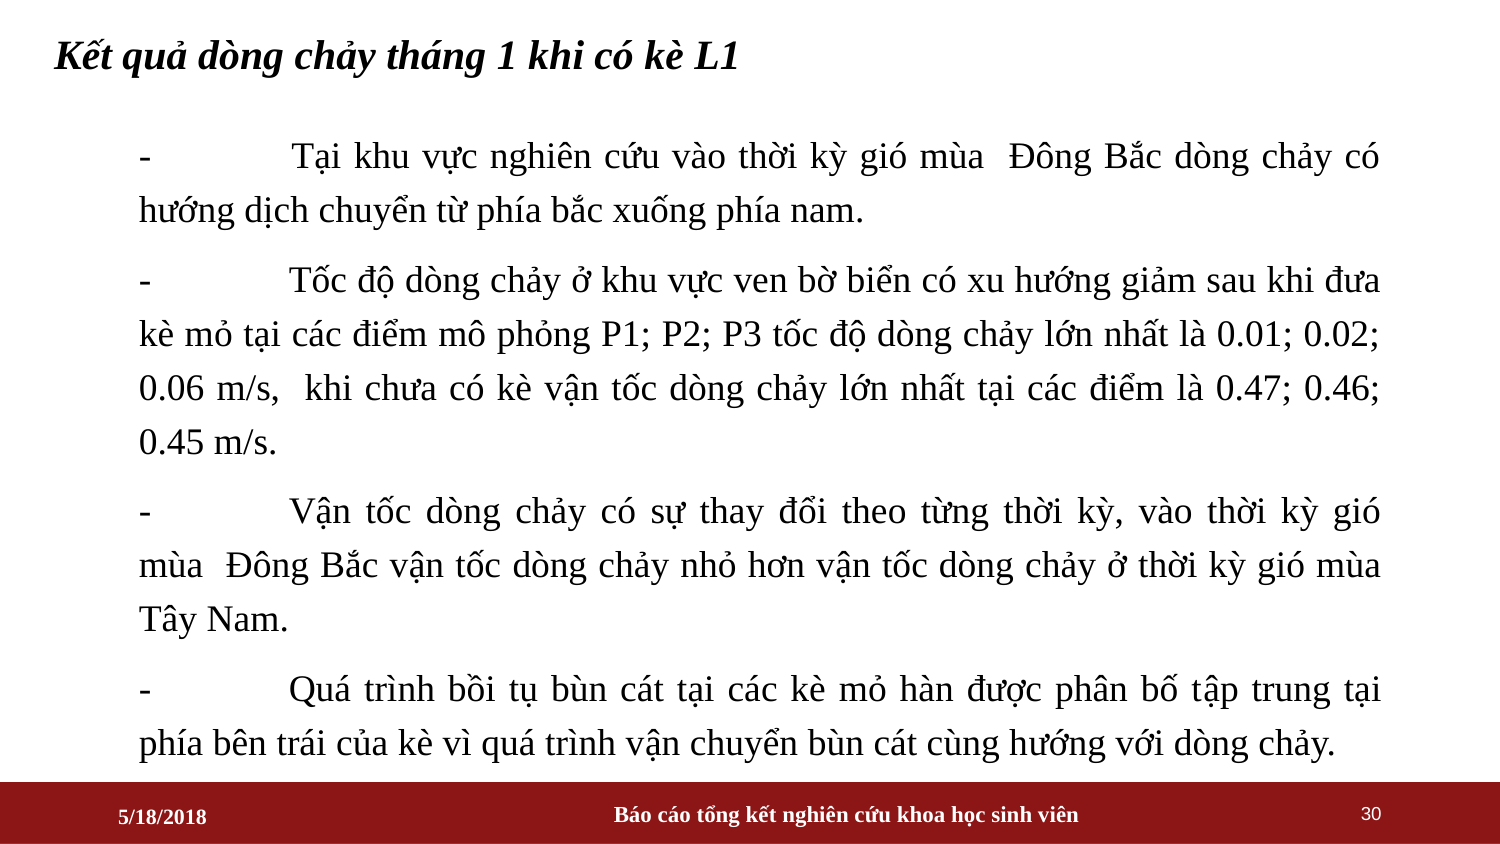

Kết quả dòng chảy tháng 1 khi có kè L1
- 	Tại khu vực nghiên cứu vào thời kỳ gió mùa  Đông Bắc dòng chảy có hướng dịch chuyển từ phía bắc xuống phía nam.
-	Tốc độ dòng chảy ở khu vực ven bờ biển có xu hướng giảm sau khi đưa kè mỏ tại các điểm mô phỏng P1; P2; P3 tốc độ dòng chảy lớn nhất là 0.01; 0.02; 0.06 m/s,  khi chưa có kè vận tốc dòng chảy lớn nhất tại các điểm là 0.47; 0.46; 0.45 m/s.
-	Vận tốc dòng chảy có sự thay đổi theo từng thời kỳ, vào thời kỳ gió mùa  Đông Bắc vận tốc dòng chảy nhỏ hơn vận tốc dòng chảy ở thời kỳ gió mùa Tây Nam.
-	Quá trình bồi tụ bùn cát tại các kè mỏ hàn được phân bố tập trung tại phía bên trái của kè vì quá trình vận chuyển bùn cát cùng hướng với dòng chảy.
30
Báo cáo tổng kết nghiên cứu khoa học sinh viên
5/18/2018